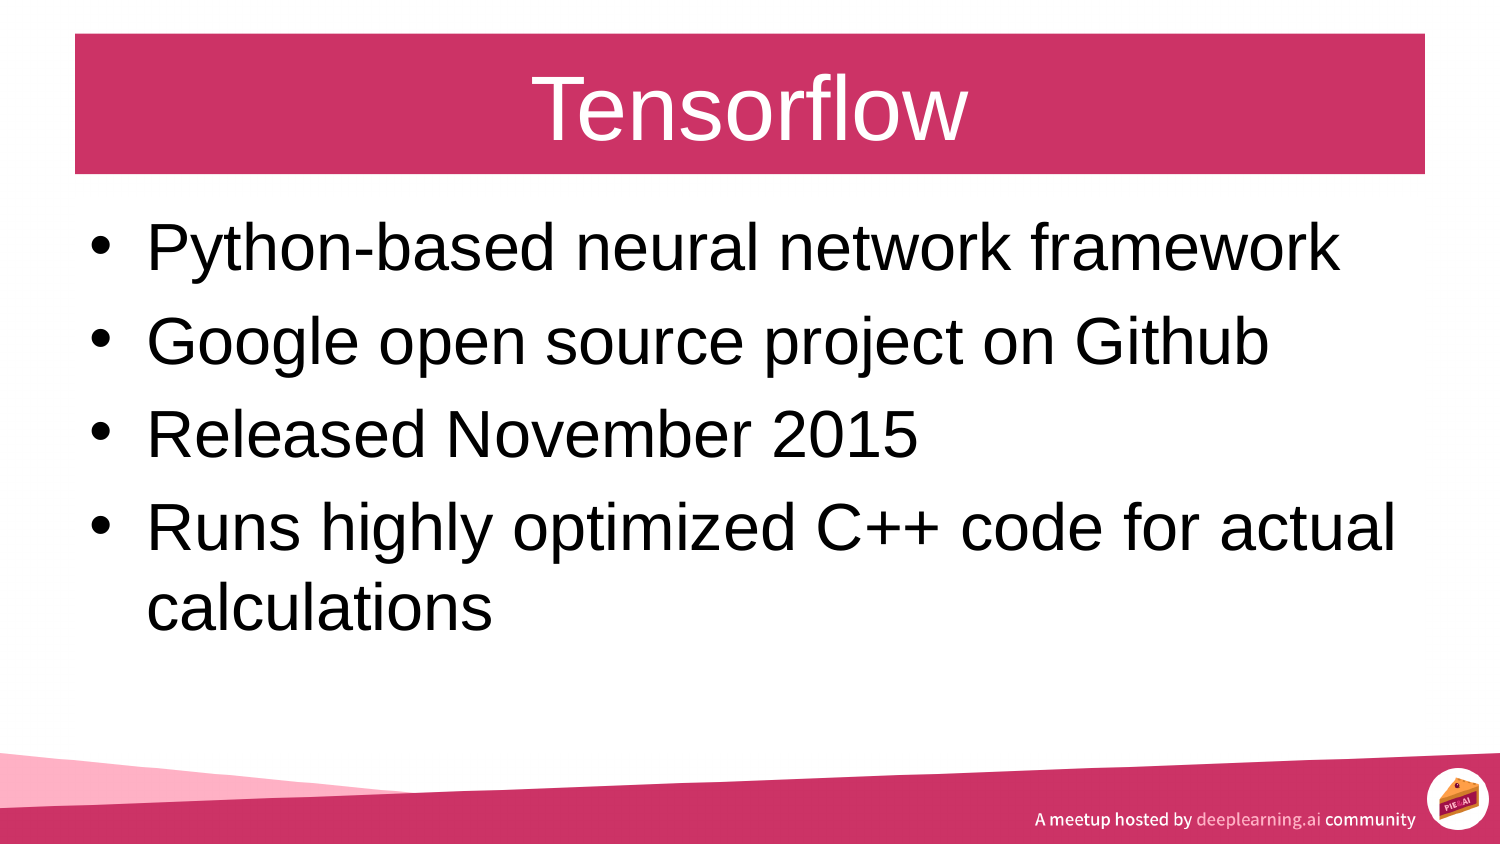

Tensorflow
Python-based neural network framework
Google open source project on Github
Released November 2015
Runs highly optimized C++ code for actual calculations